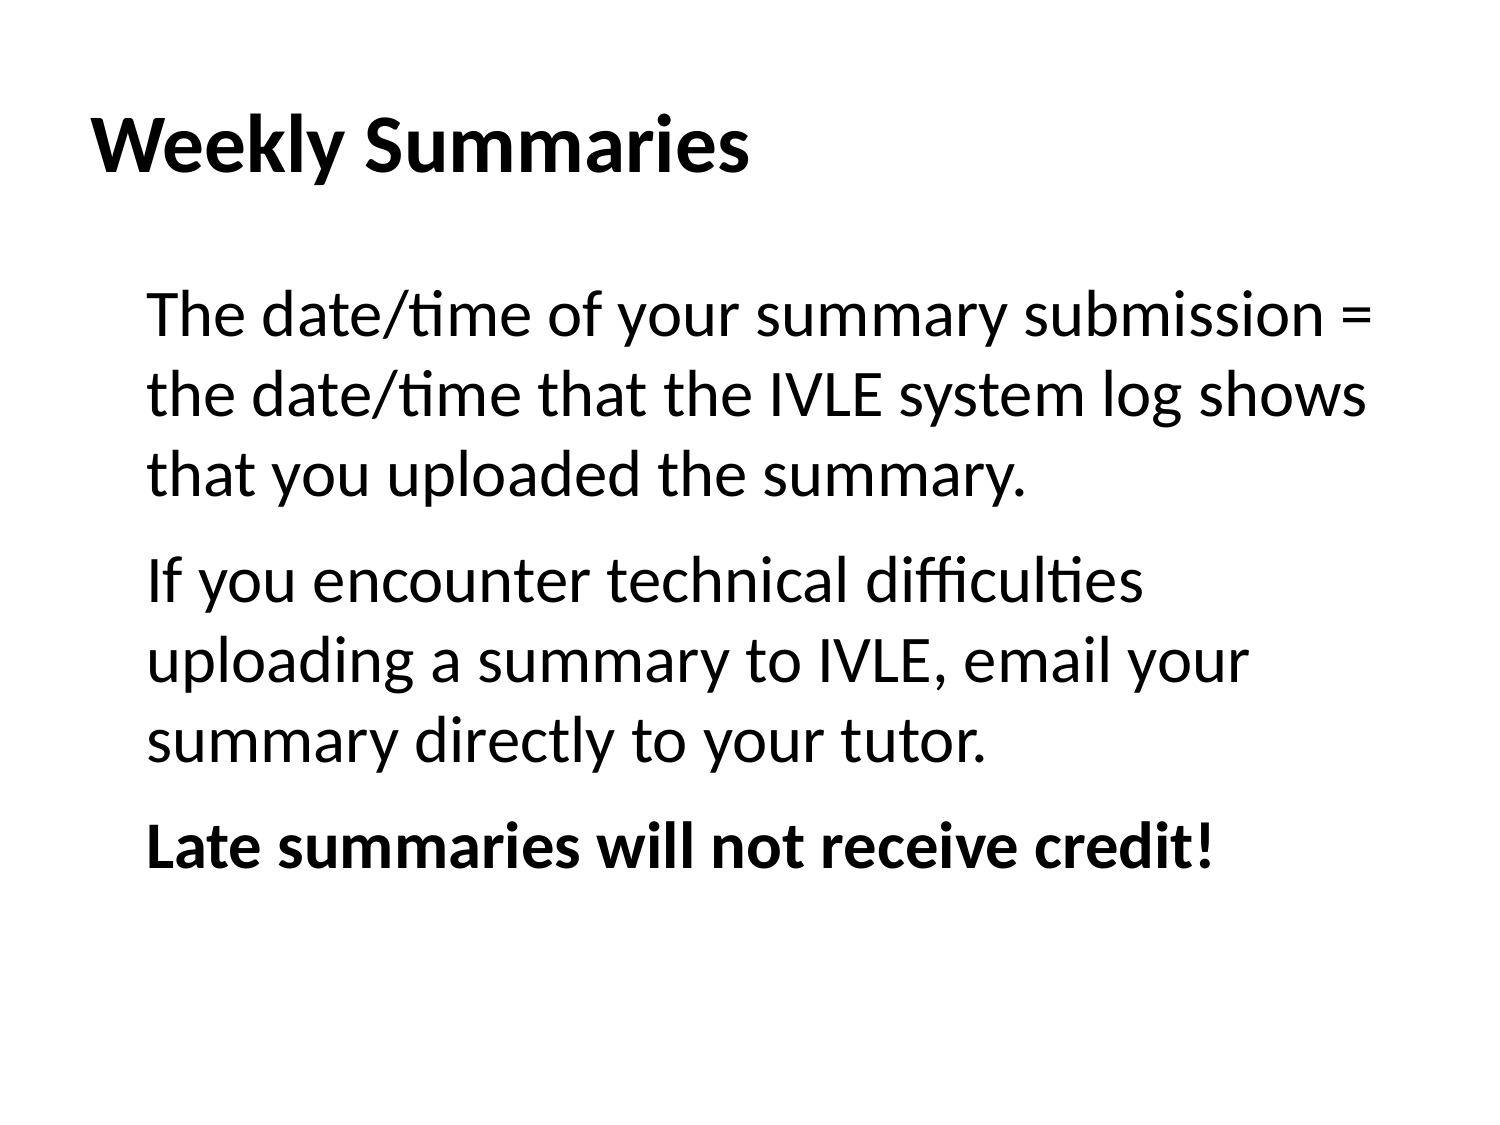

# Weekly Summaries
The date/time of your summary submission = the date/time that the IVLE system log shows that you uploaded the summary.
If you encounter technical difficulties uploading a summary to IVLE, email your summary directly to your tutor.
Late summaries will not receive credit!